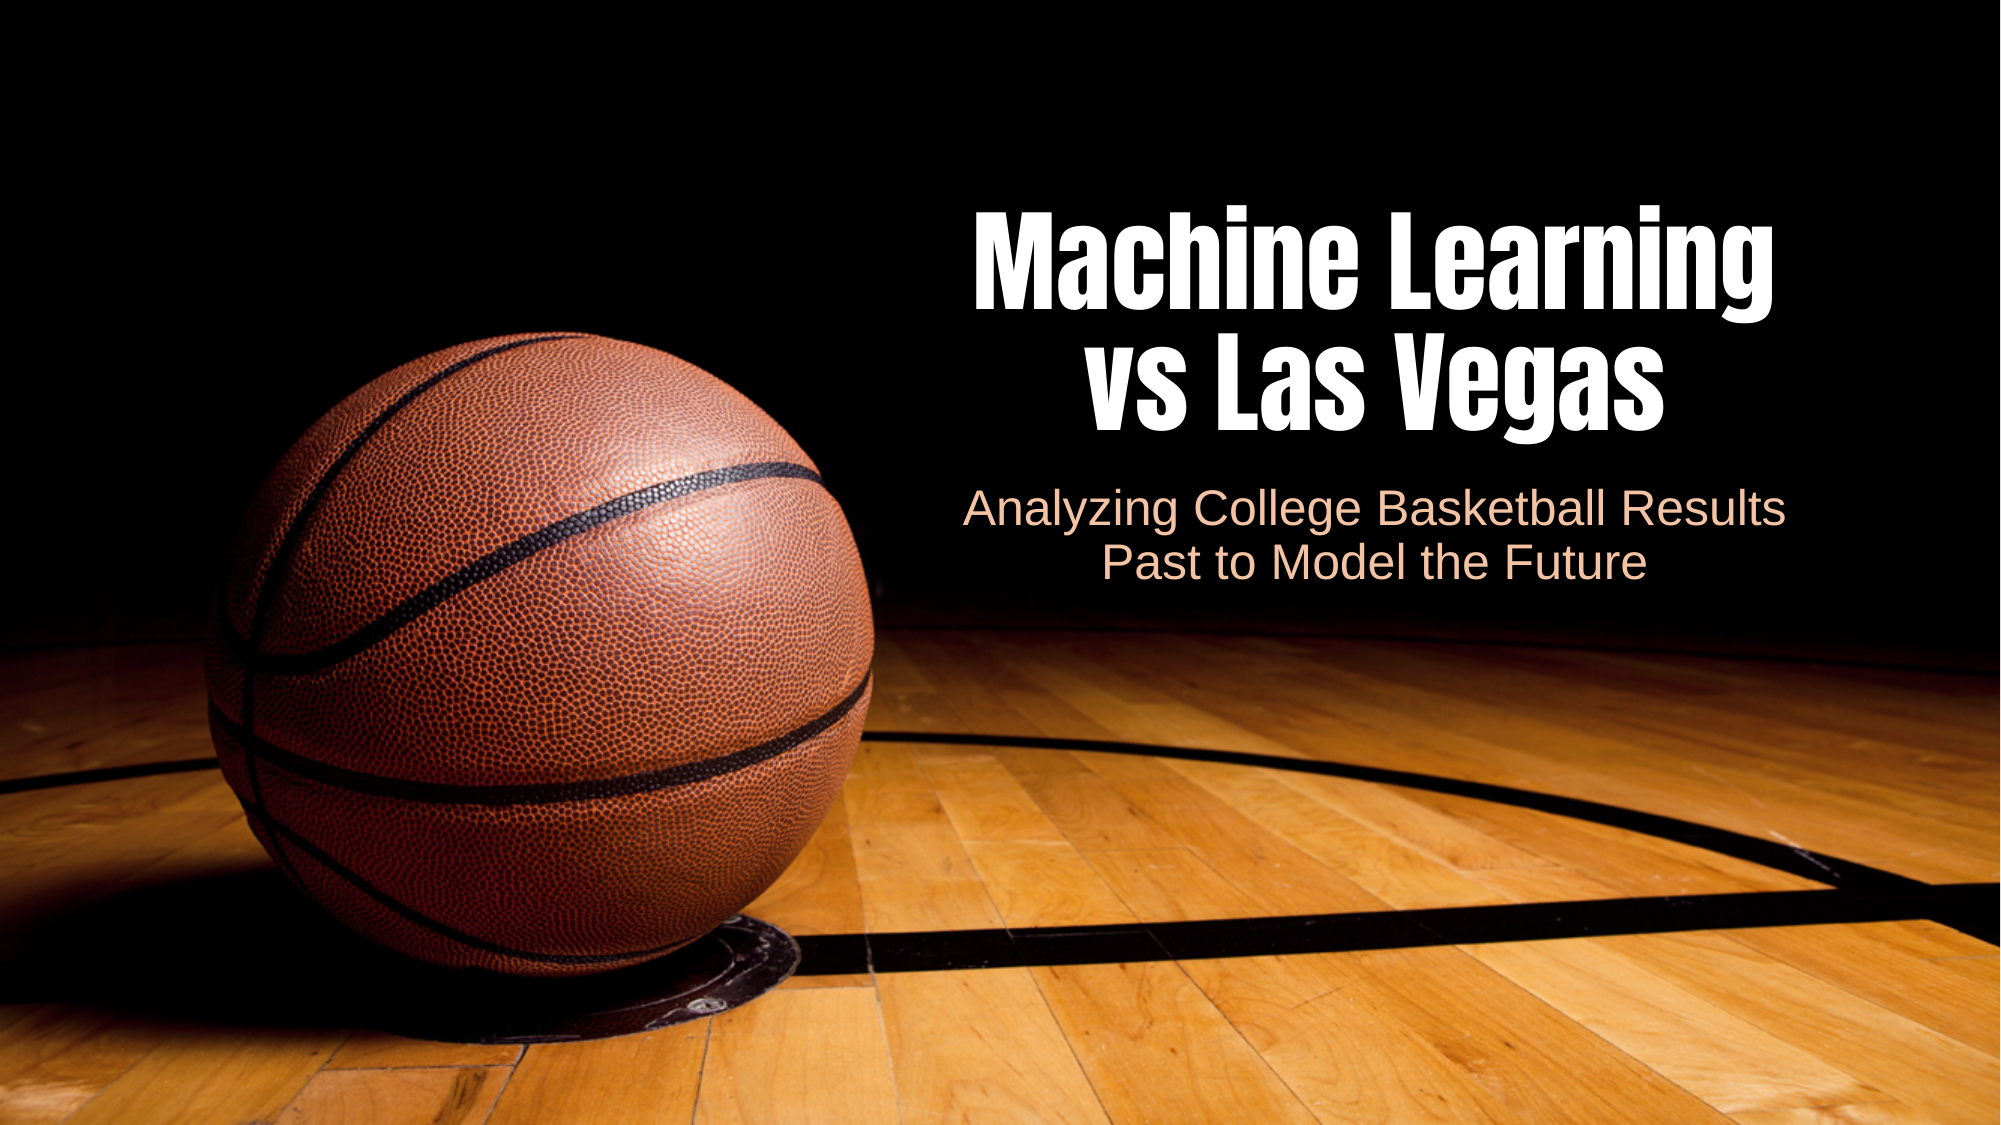

# Machine Learning vs Las Vegas
Analyzing College Basketball Results Past to Model the Future